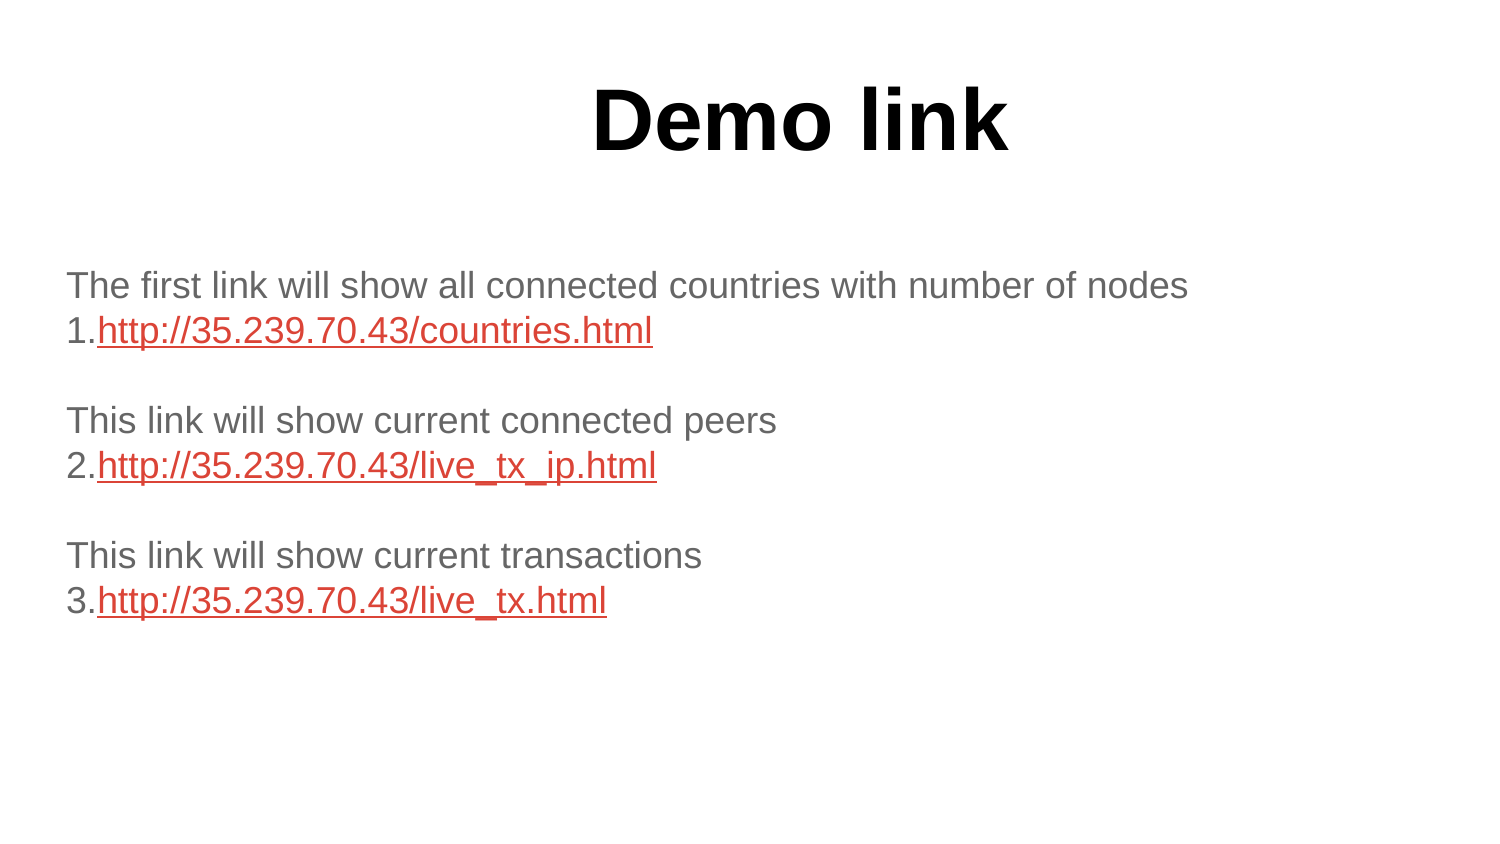

# Demo link
The first link will show all connected countries with number of nodes
1.http://35.239.70.43/countries.html

This link will show current connected peers
2.http://35.239.70.43/live_tx_ip.html

This link will show current transactions
3.http://35.239.70.43/live_tx.html